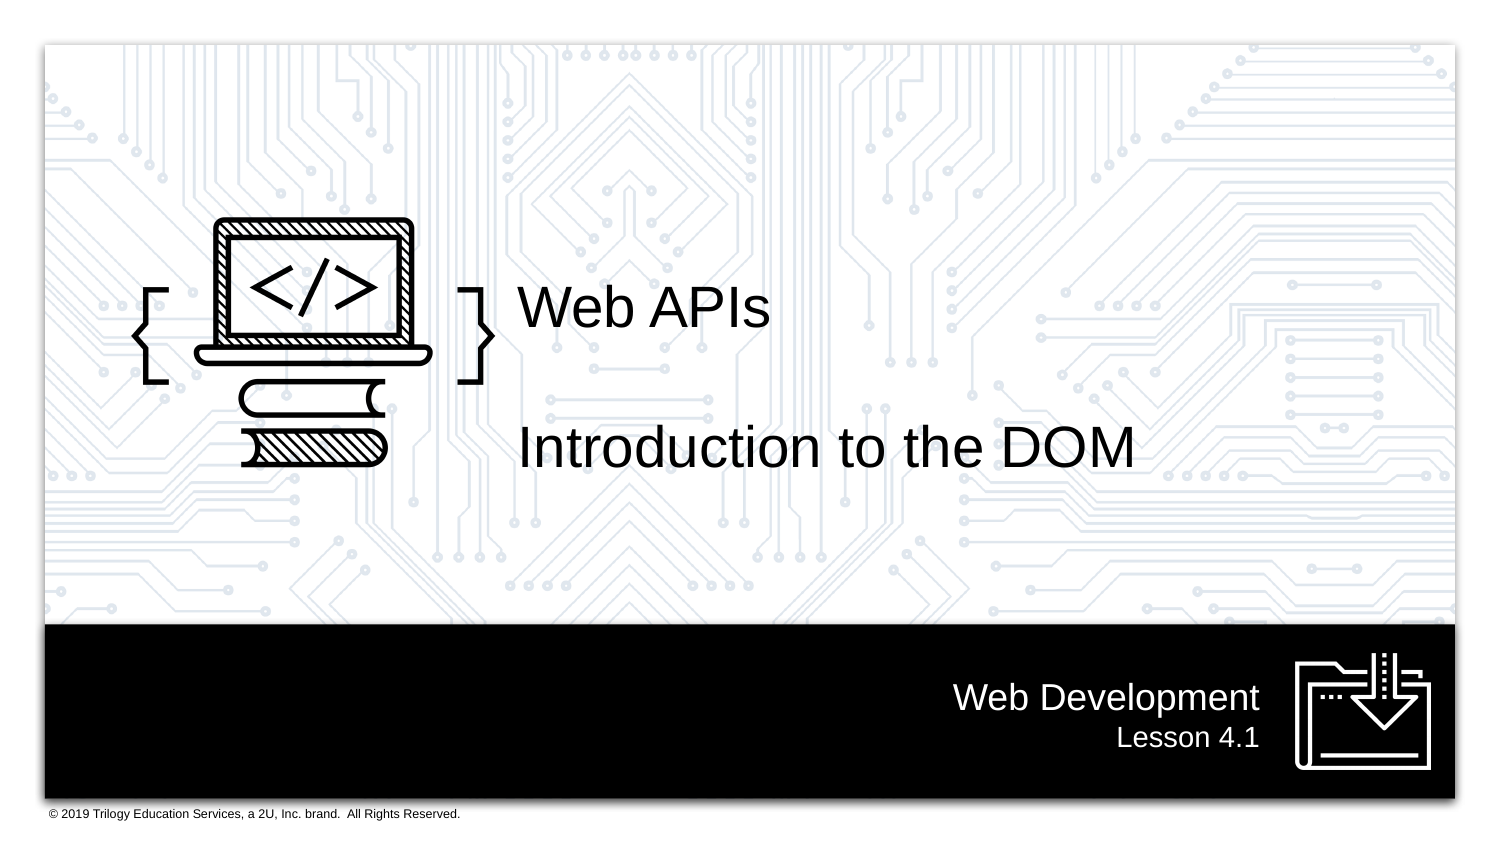

Web APIs

Introduction to the DOM

# Lesson 4.1